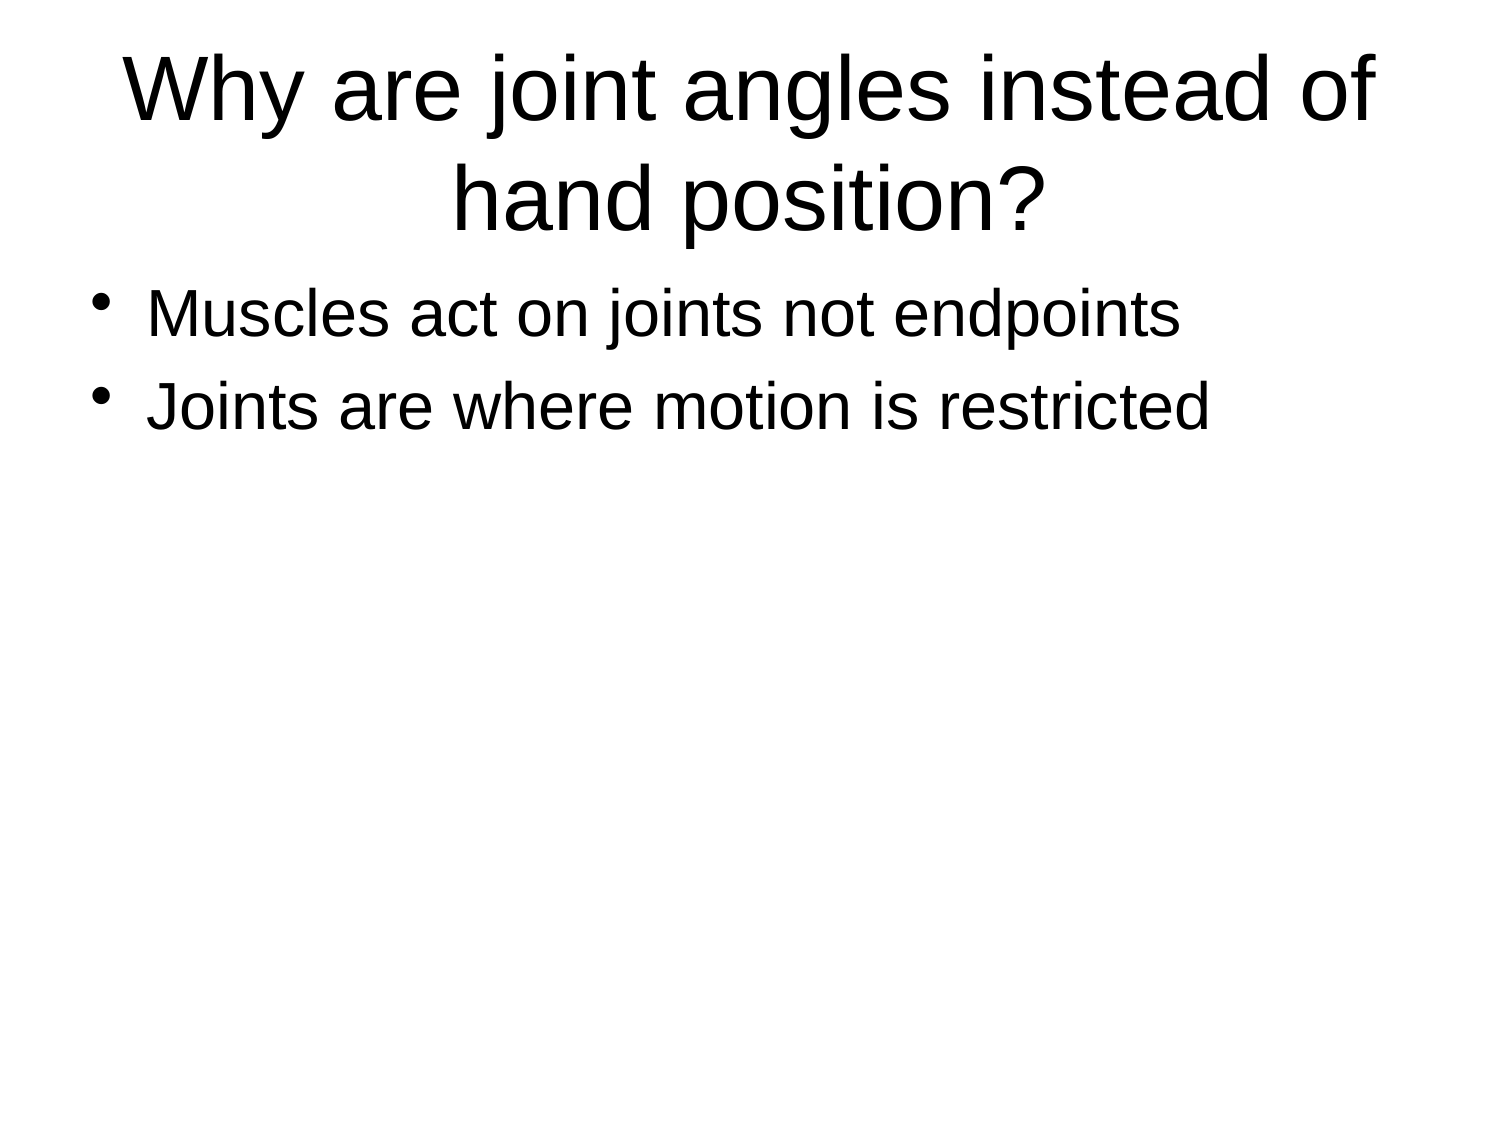

# Why are joint angles instead of hand position?
Muscles act on joints not endpoints
Joints are where motion is restricted